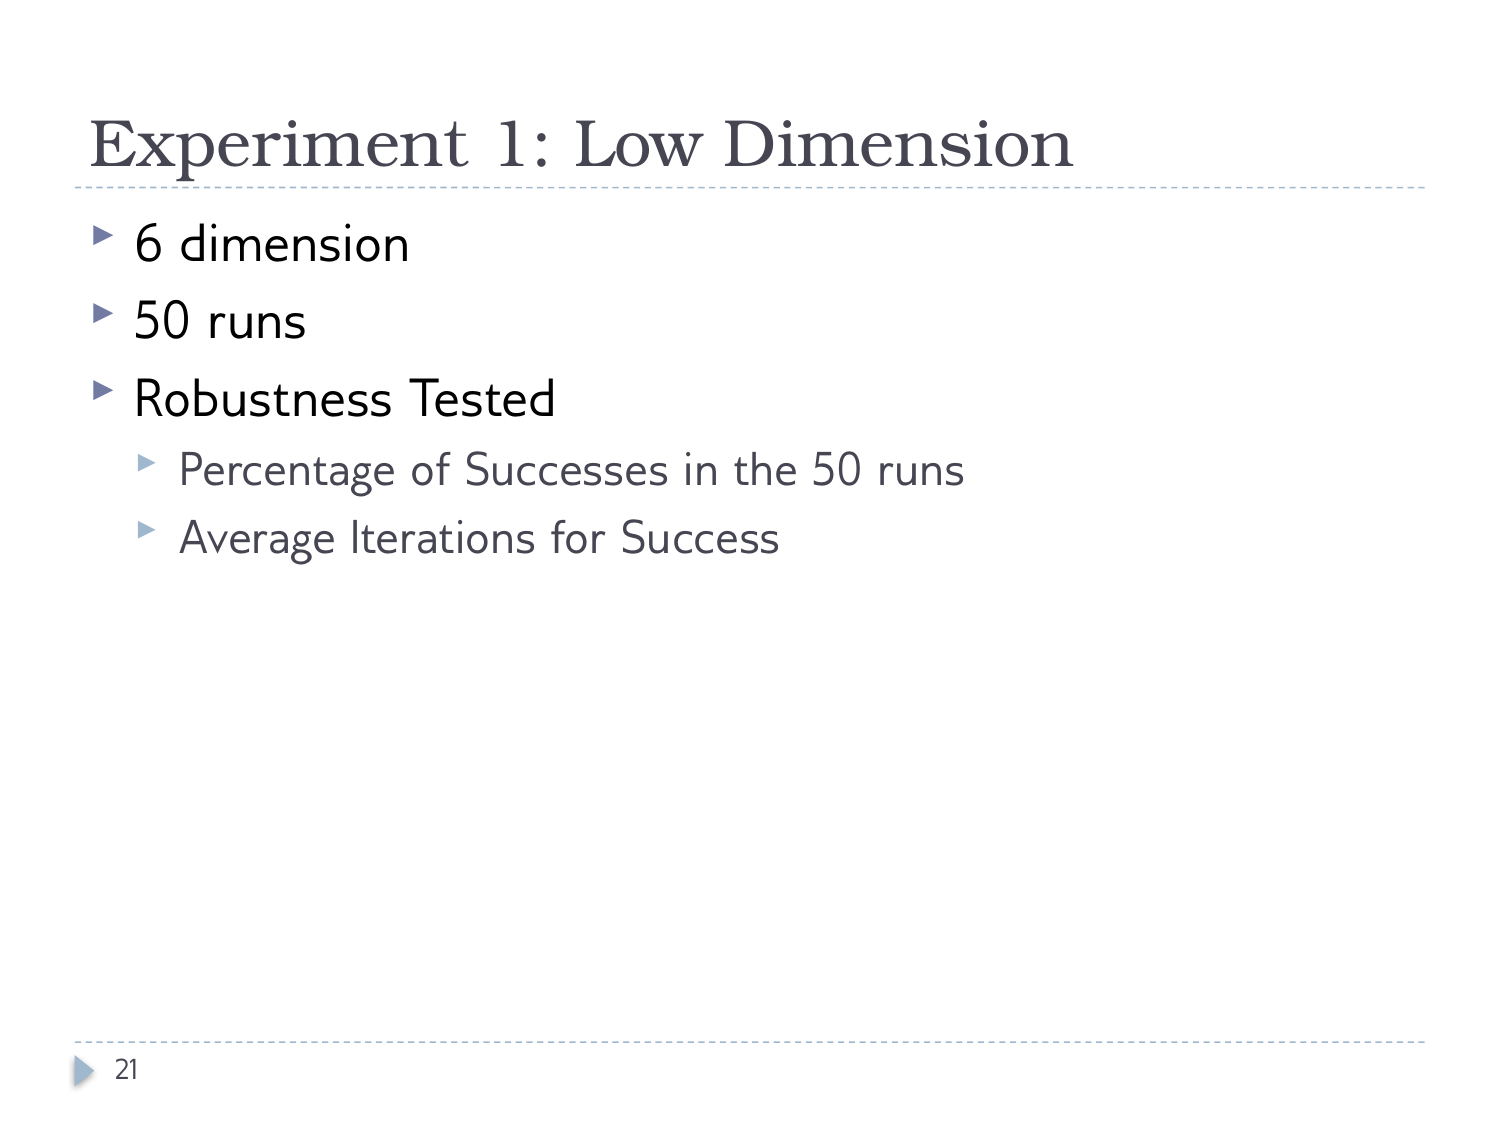

# Experiment 1: Low Dimension
6 dimension
50 runs
Robustness Tested
Percentage of Successes in the 50 runs
Average Iterations for Success
21